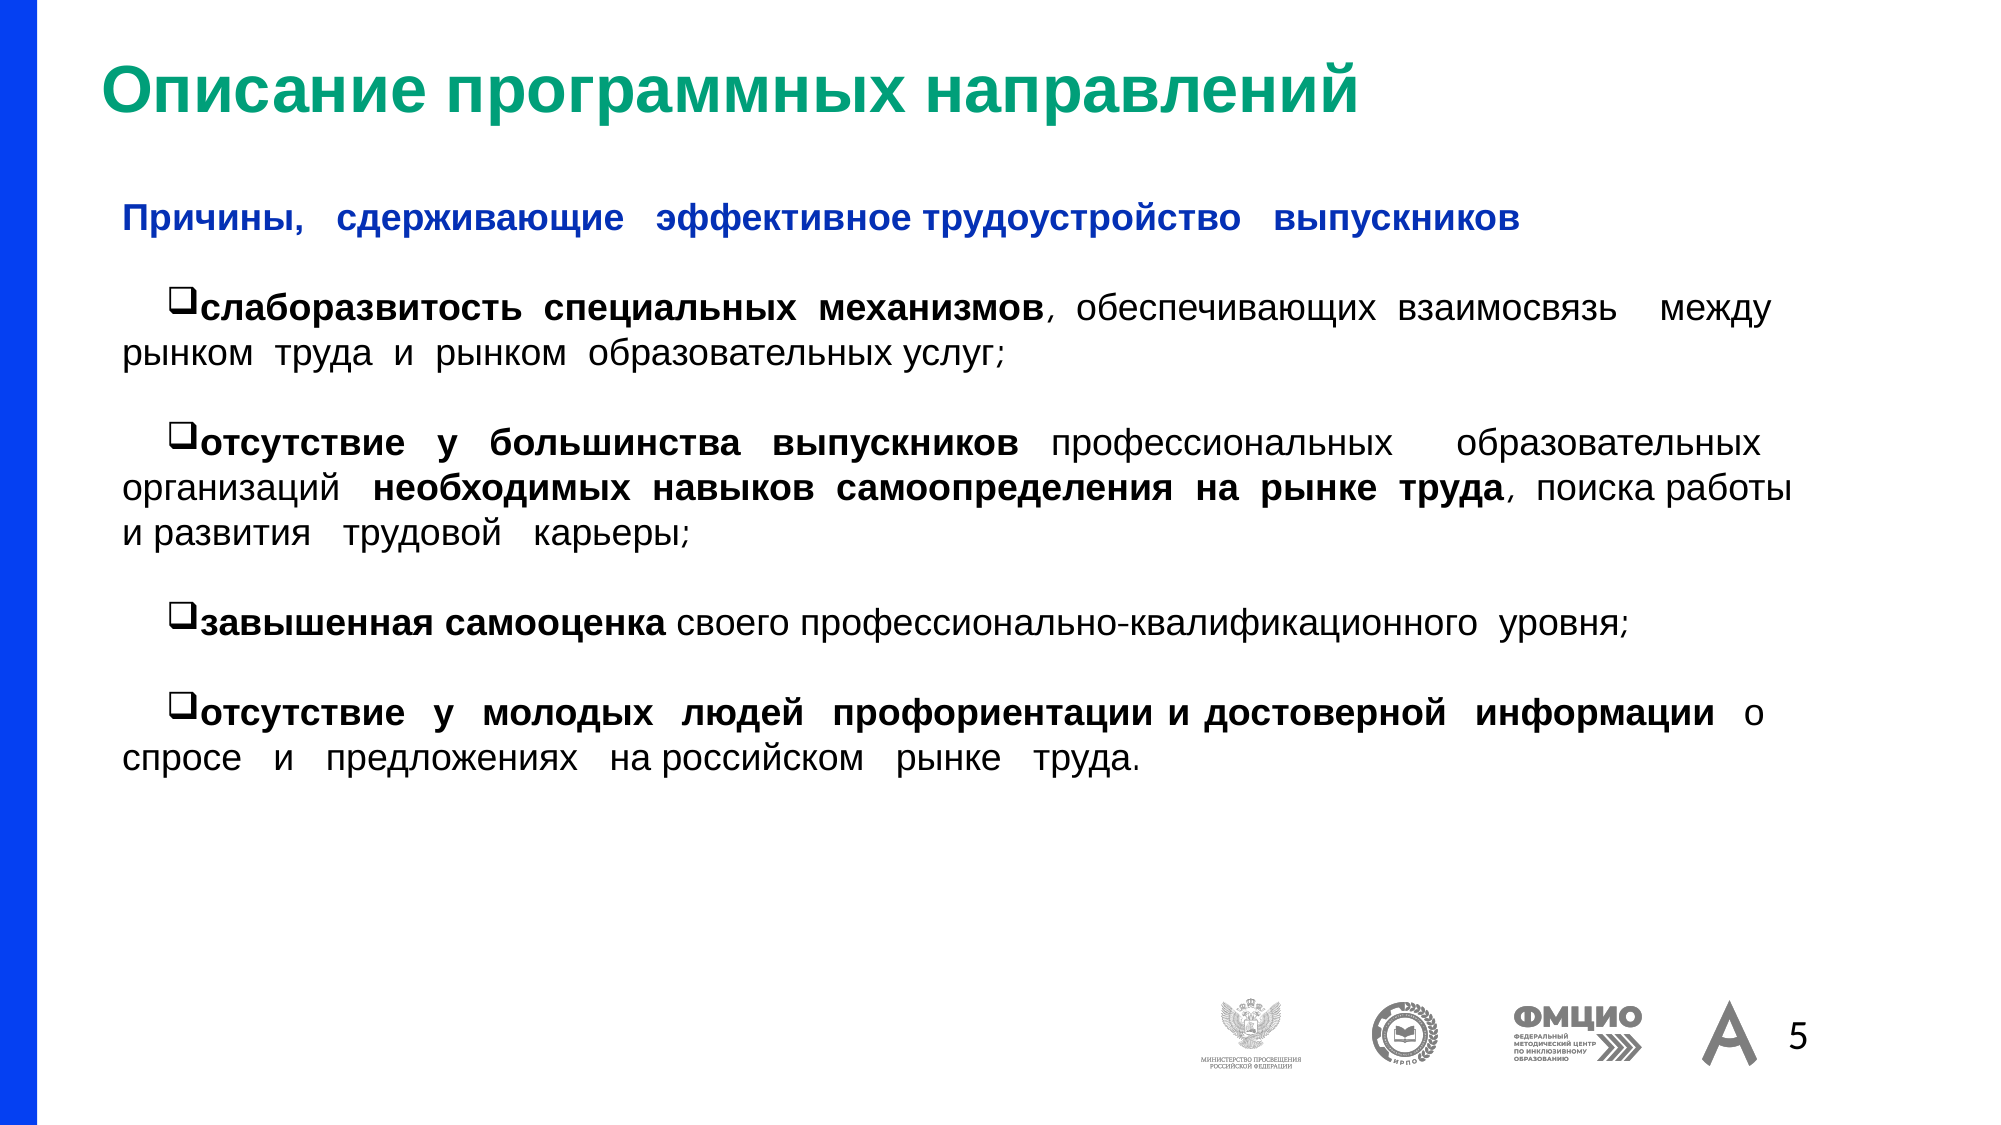

# Описание программных направлений
Причины,   сдерживающие   эффективное трудоустройство   выпускников

слаборазвитость специальных механизмов, обеспечивающих взаимосвязь  между  рынком  труда  и  рынком  образовательных услуг;

отсутствие у большинства выпускников профессиональных  образовательных  организаций   необходимых  навыков  самоопределения  на  рынке  труда,  поиска работы и развития   трудовой   карьеры;

завышенная самооценка своего профессионально-квалификационного  уровня;

отсутствие  у  молодых  людей  профориентации и достоверной  информации  о   спросе   и   предложениях   на российском   рынке   труда.